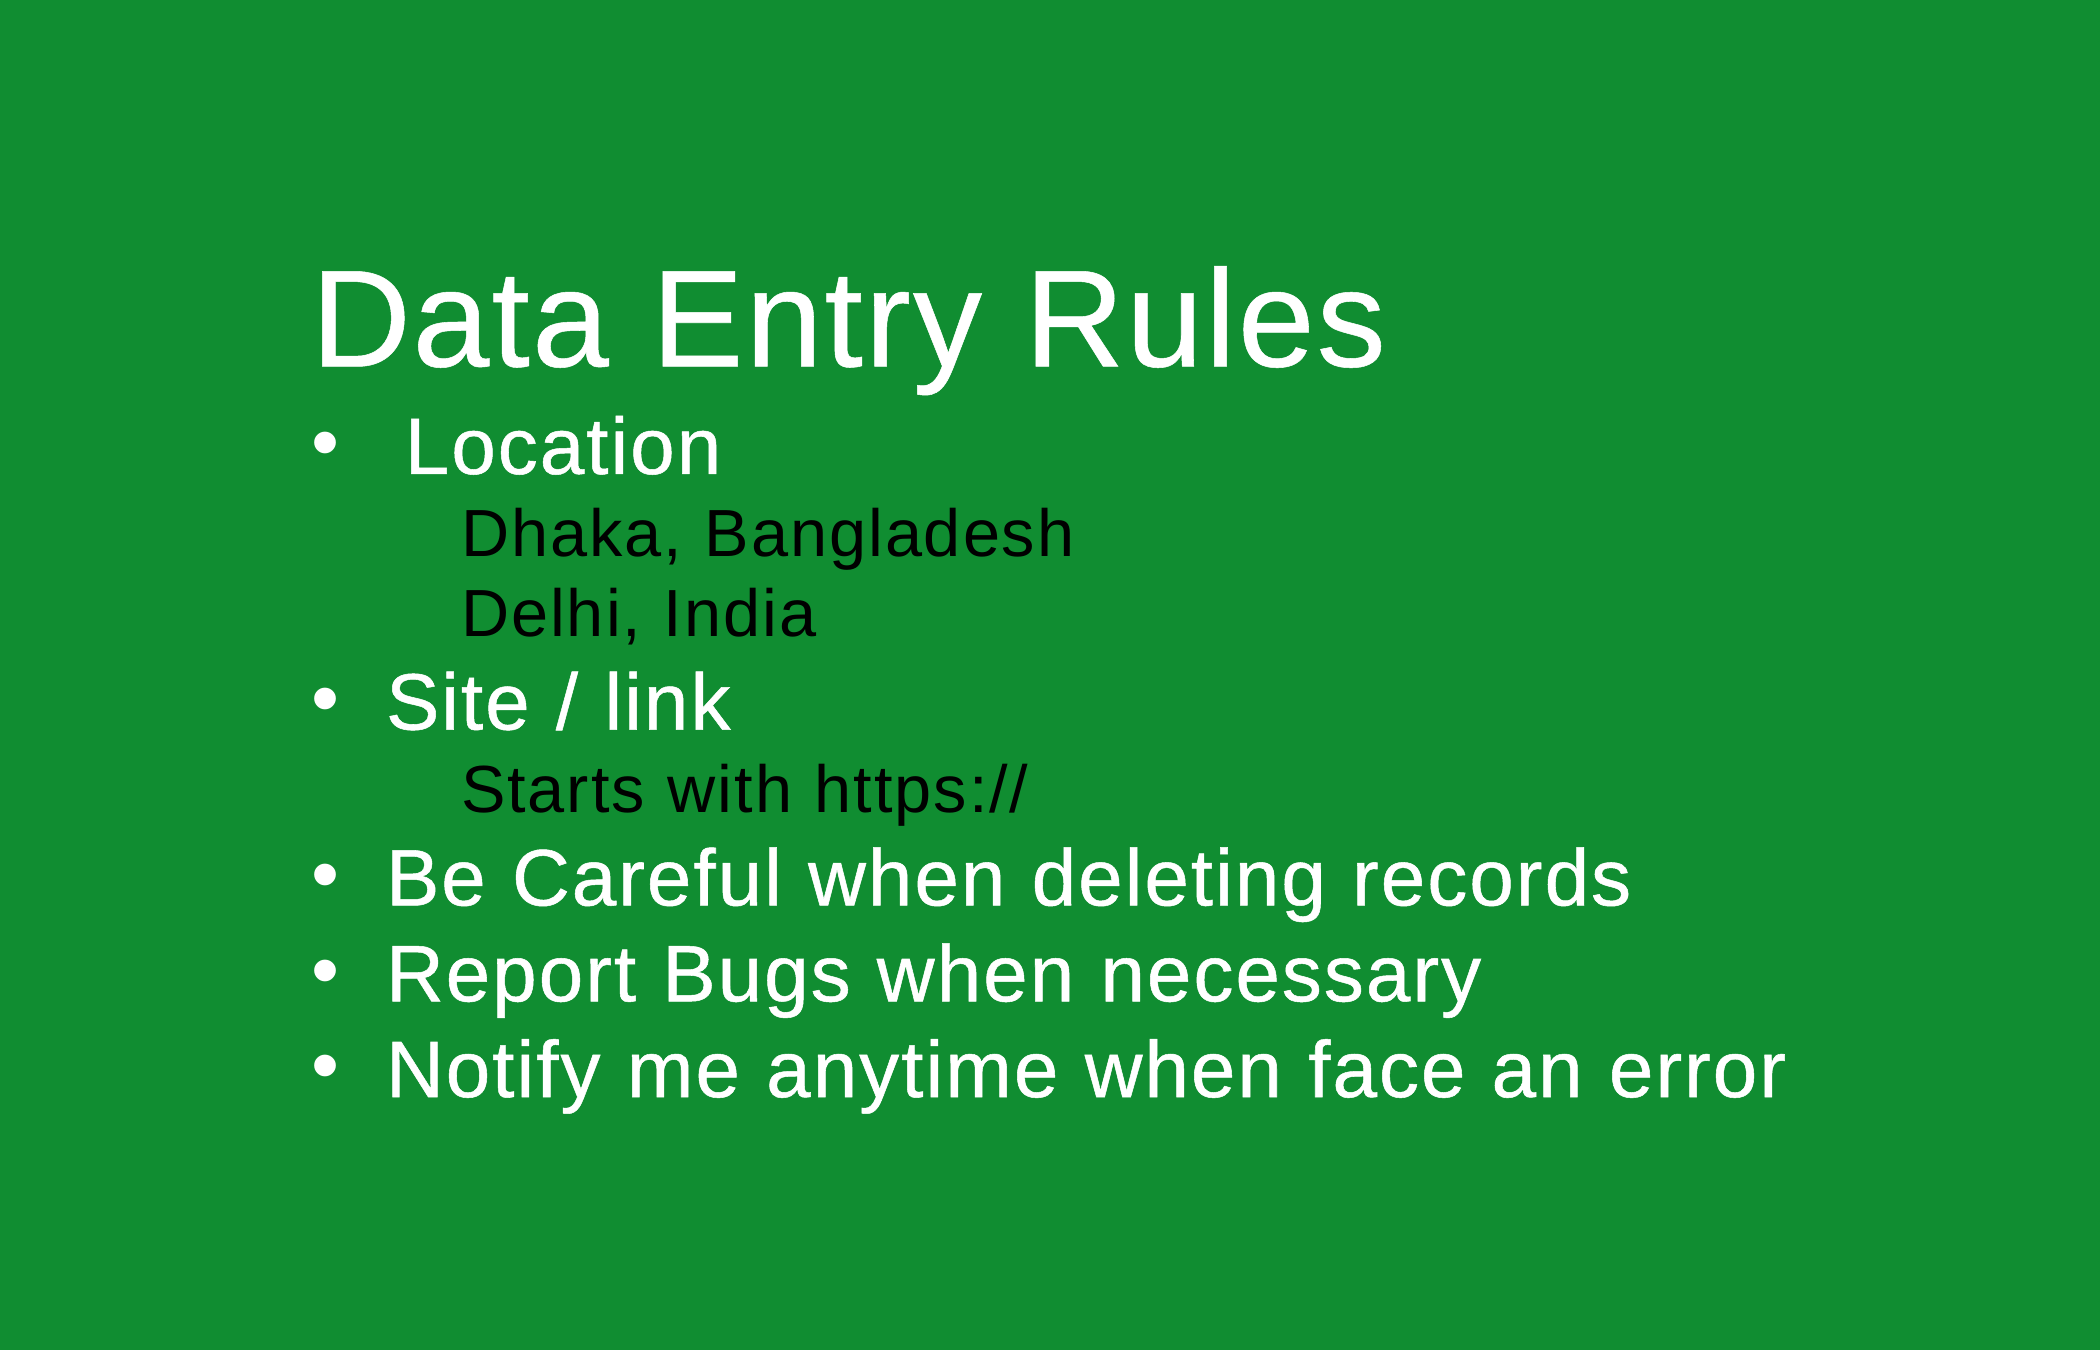

Data Entry Rules
Location
Dhaka, Bangladesh
Delhi, India
Site / link
Starts with https://
Be Careful when deleting records
Report Bugs when necessary
Notify me anytime when face an error